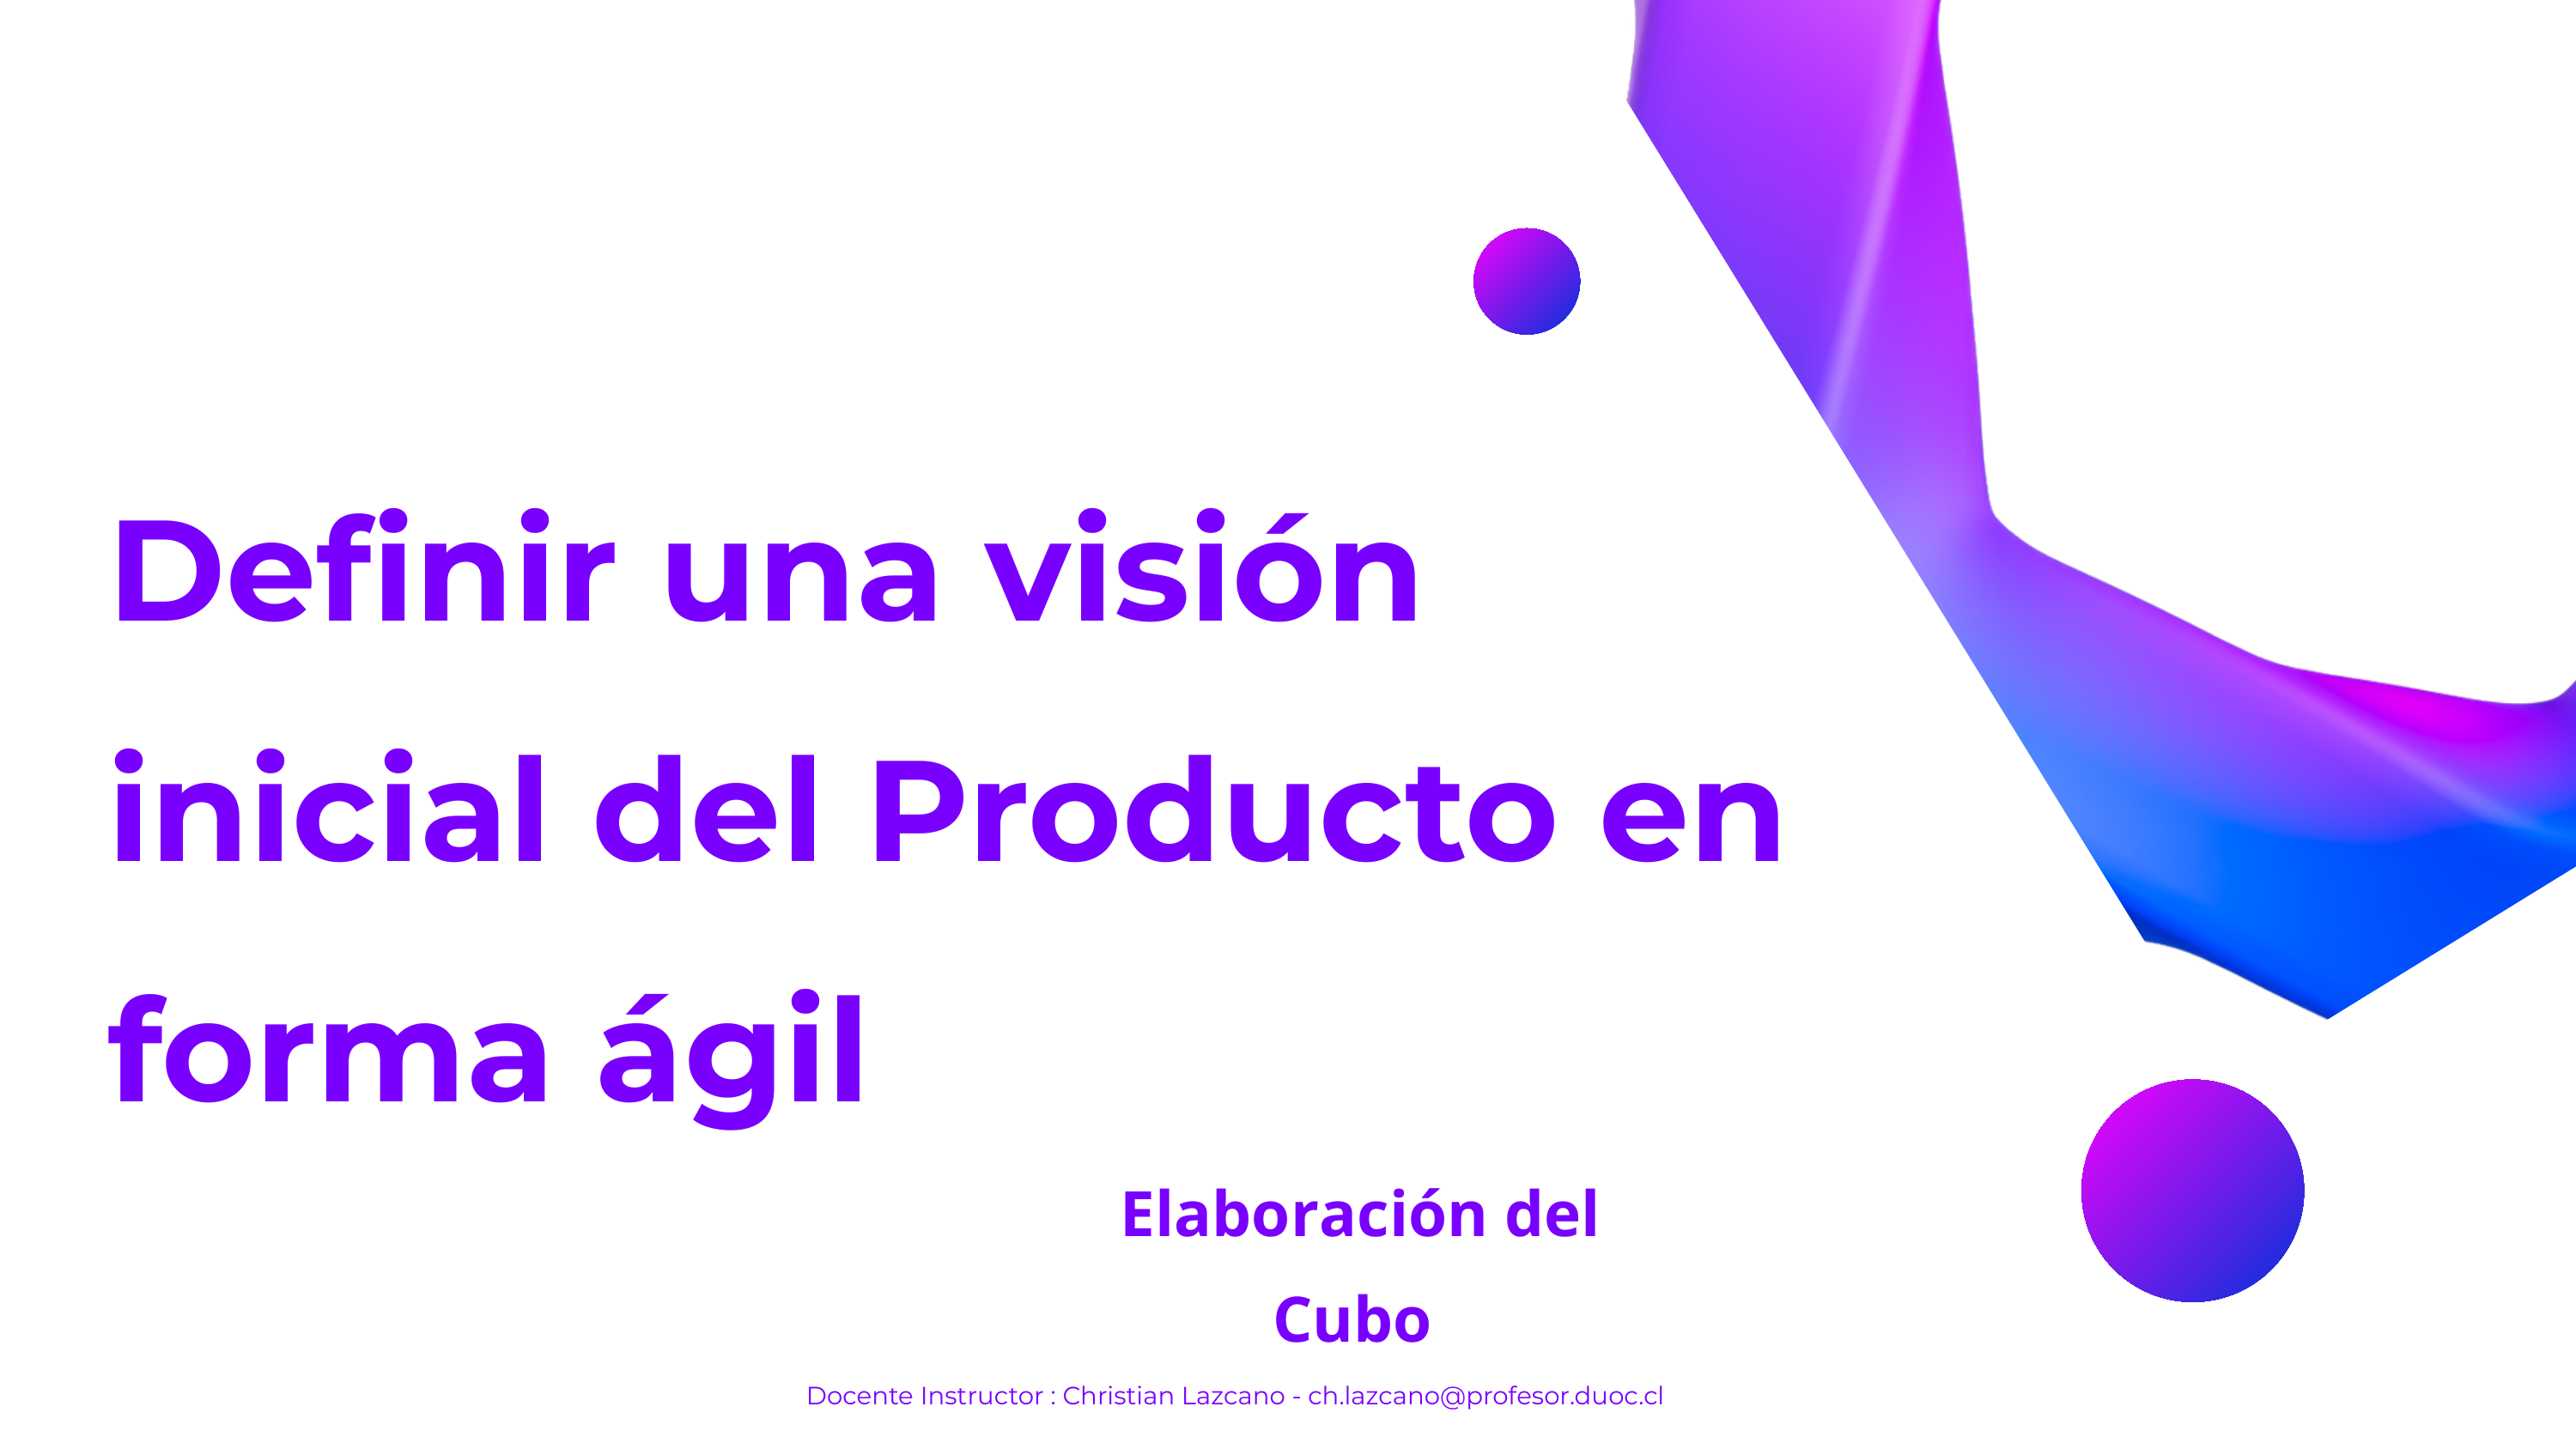

Definir una visión inicial del Producto en forma ágil

 Elaboración del Cubo
Docente Instructor : Christian Lazcano - ch.lazcano@profesor.duoc.cl